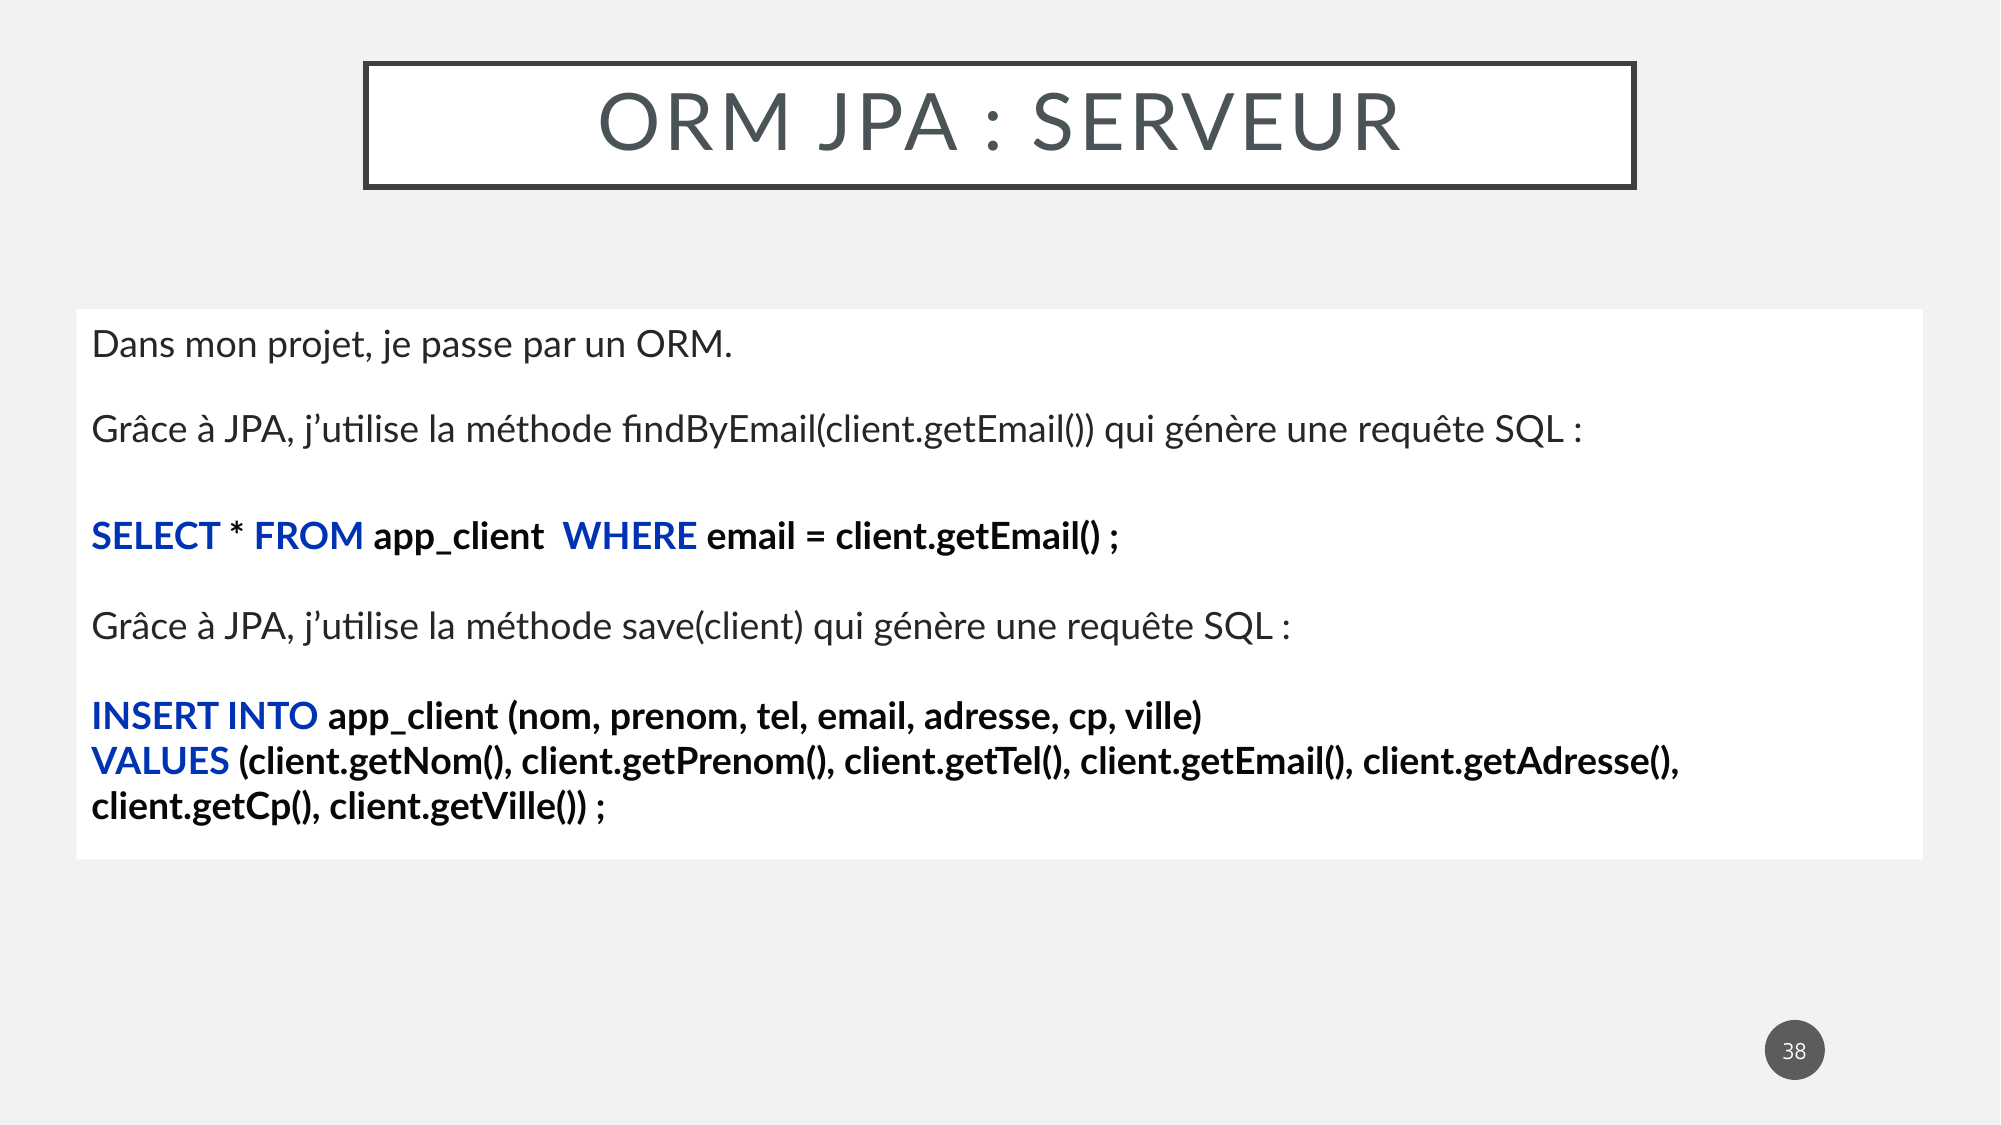

# ORM JPA : SERVEUR
Dans mon projet, je passe par un ORM.
Grâce à JPA, j’utilise la méthode findByEmail(client.getEmail()) qui génère une requête SQL :

SELECT * FROM app_client  WHERE email = client.getEmail() ;

Grâce à JPA, j’utilise la méthode save(client) qui génère une requête SQL :

INSERT INTO app_client (nom, prenom, tel, email, adresse, cp, ville)
VALUES (client.getNom(), client.getPrenom(), client.getTel(), client.getEmail(), client.getAdresse(), client.getCp(), client.getVille()) ;

38